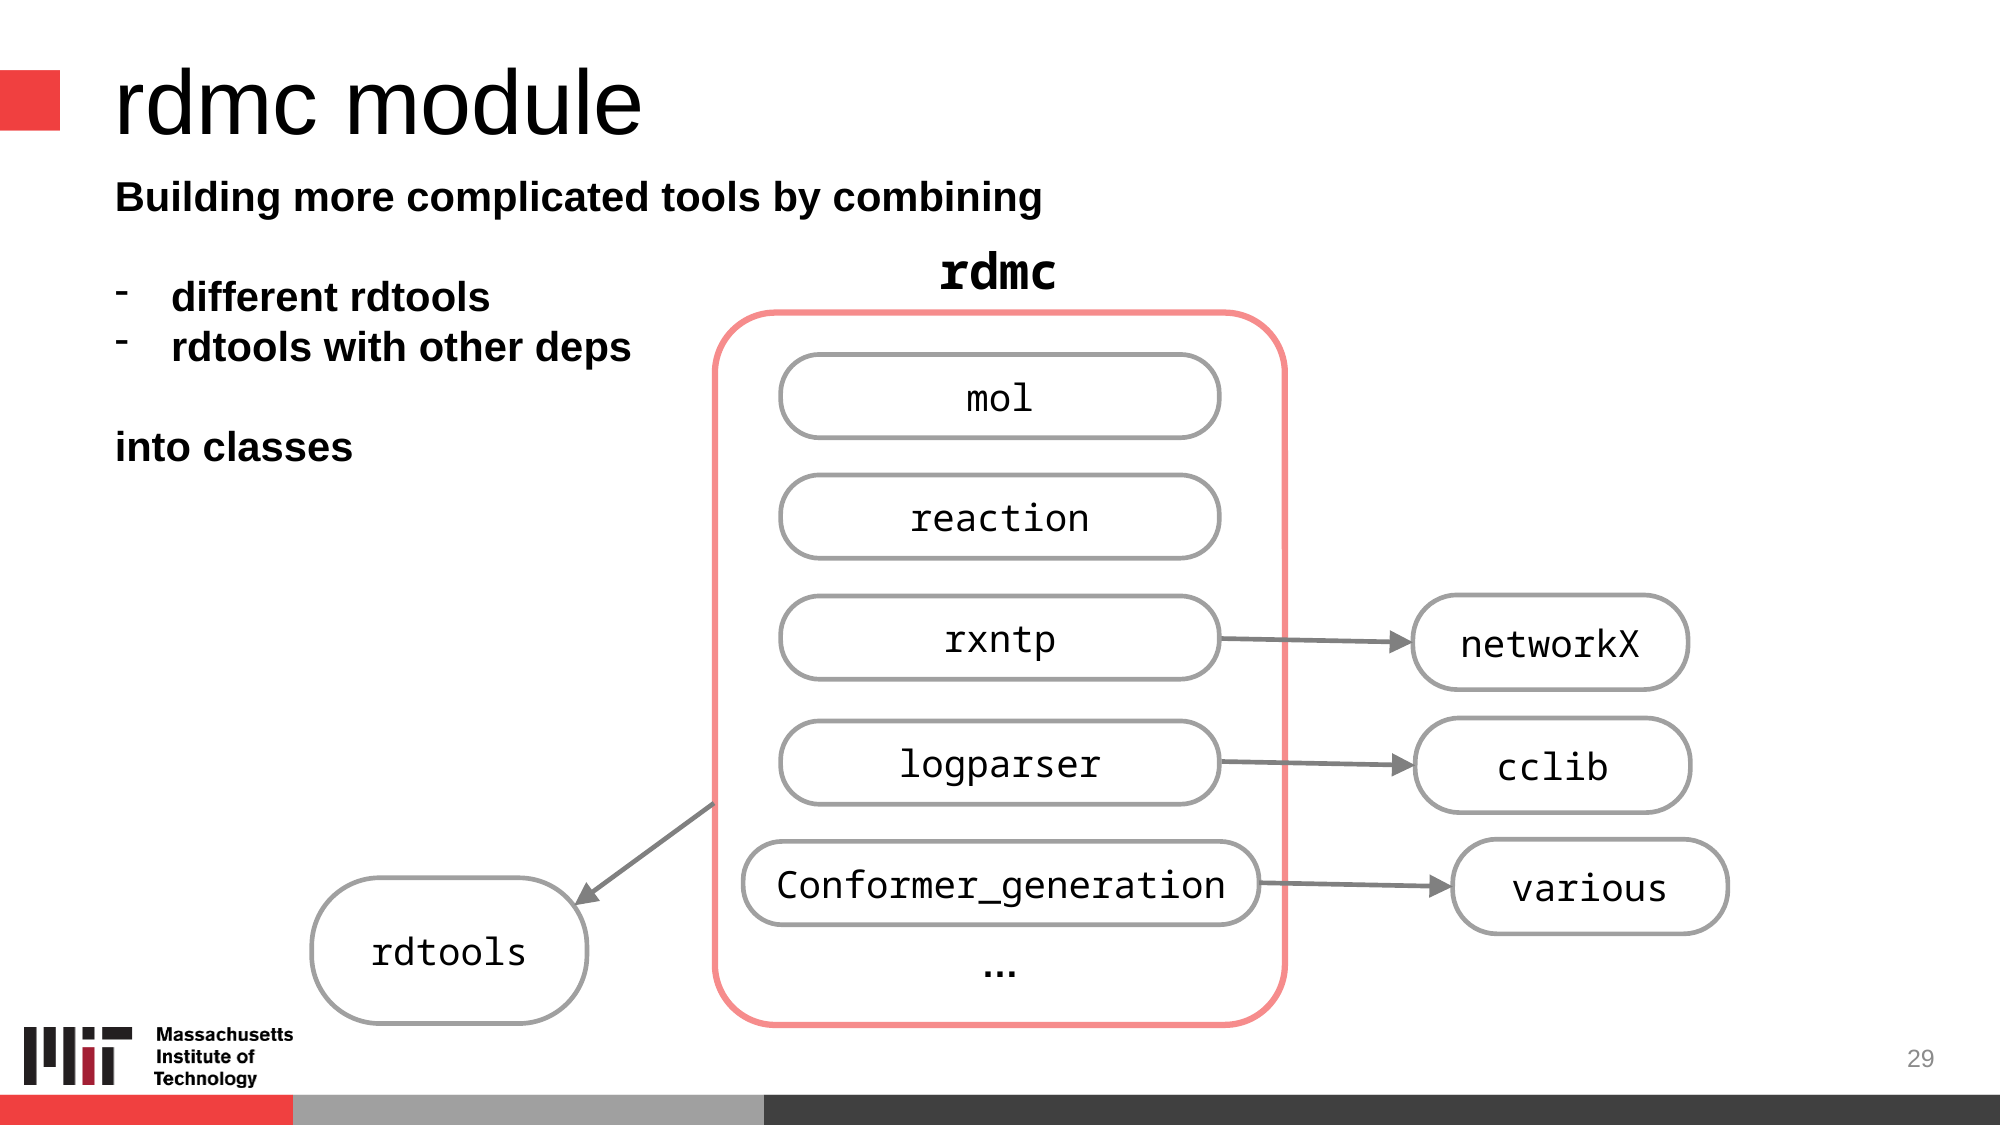

# rdmc module
Building more complicated tools by combining

different rdtools
rdtools with other deps

into classes
rdmc

mol
reaction
networkX
rxntp
cclib
logparser
rdtools
various
Conformer_generation
…
29